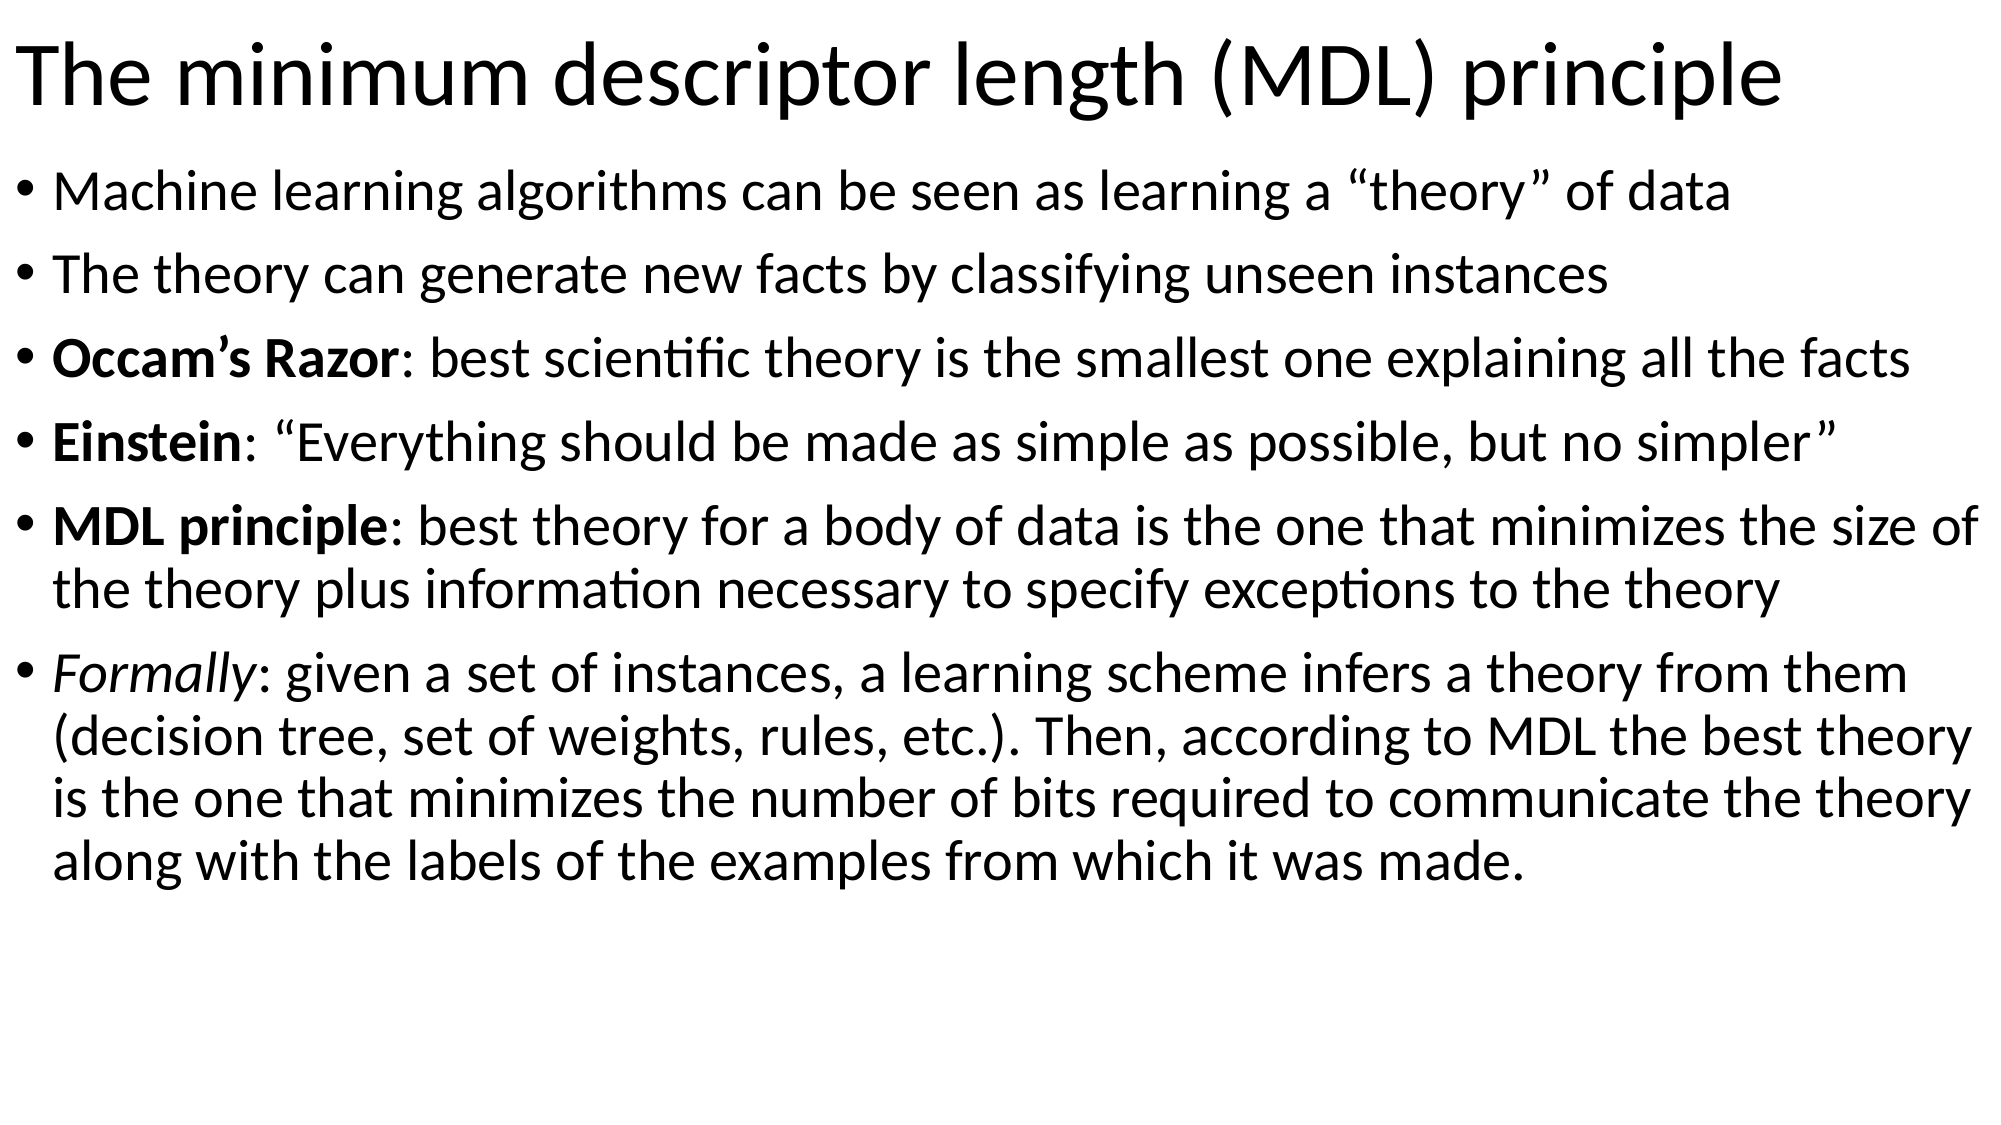

# The minimum descriptor length (MDL) principle
Machine learning algorithms can be seen as learning a “theory” of data
The theory can generate new facts by classifying unseen instances
Occam’s Razor: best scientific theory is the smallest one explaining all the facts
Einstein: “Everything should be made as simple as possible, but no simpler”
MDL principle: best theory for a body of data is the one that minimizes the size of the theory plus information necessary to specify exceptions to the theory
Formally: given a set of instances, a learning scheme infers a theory from them (decision tree, set of weights, rules, etc.). Then, according to MDL the best theory is the one that minimizes the number of bits required to communicate the theory along with the labels of the examples from which it was made.